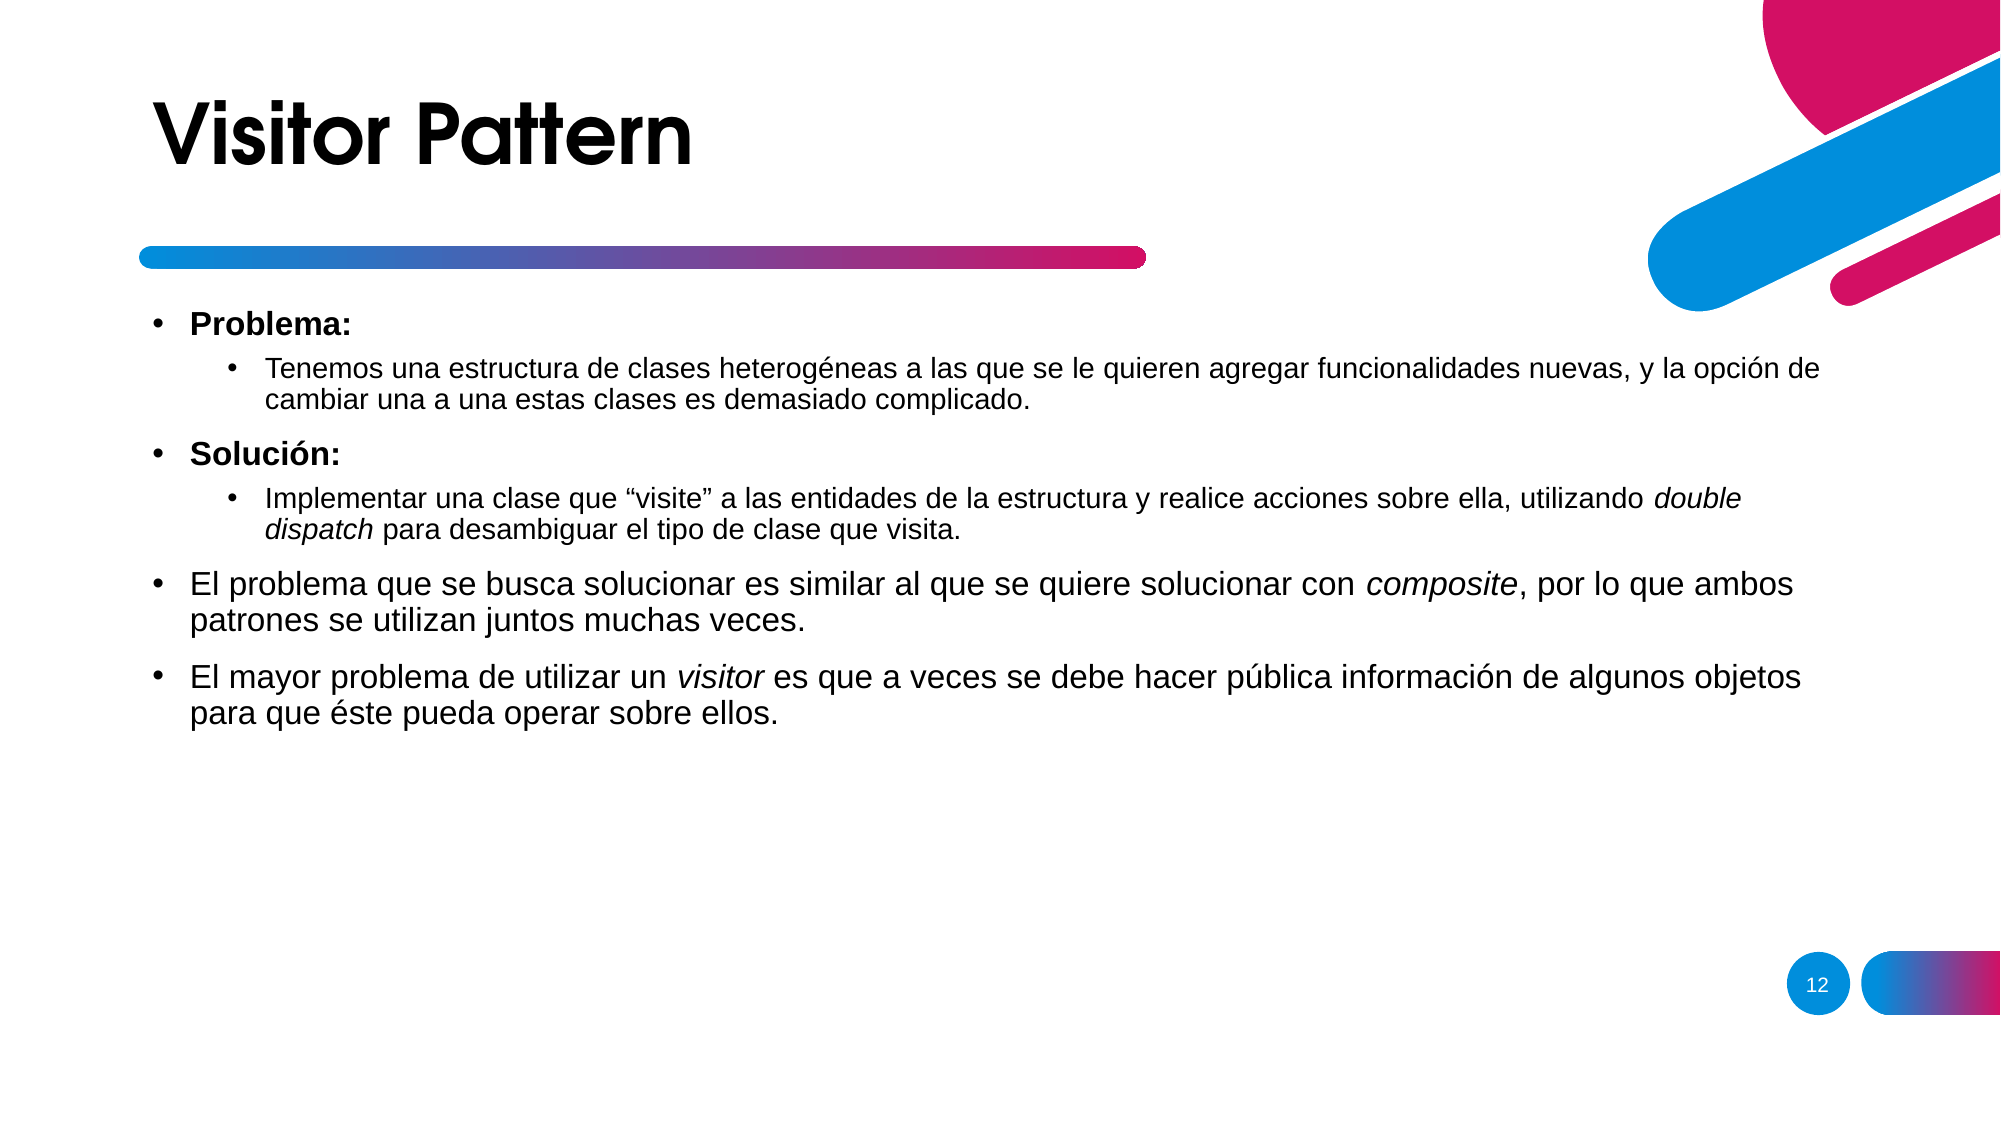

# Visitor Pattern
Problema:
Tenemos una estructura de clases heterogéneas a las que se le quieren agregar funcionalidades nuevas, y la opción de cambiar una a una estas clases es demasiado complicado.
Solución:
Implementar una clase que “visite” a las entidades de la estructura y realice acciones sobre ella, utilizando double dispatch para desambiguar el tipo de clase que visita.
El problema que se busca solucionar es similar al que se quiere solucionar con composite, por lo que ambos patrones se utilizan juntos muchas veces.
El mayor problema de utilizar un visitor es que a veces se debe hacer pública información de algunos objetos para que éste pueda operar sobre ellos.
12